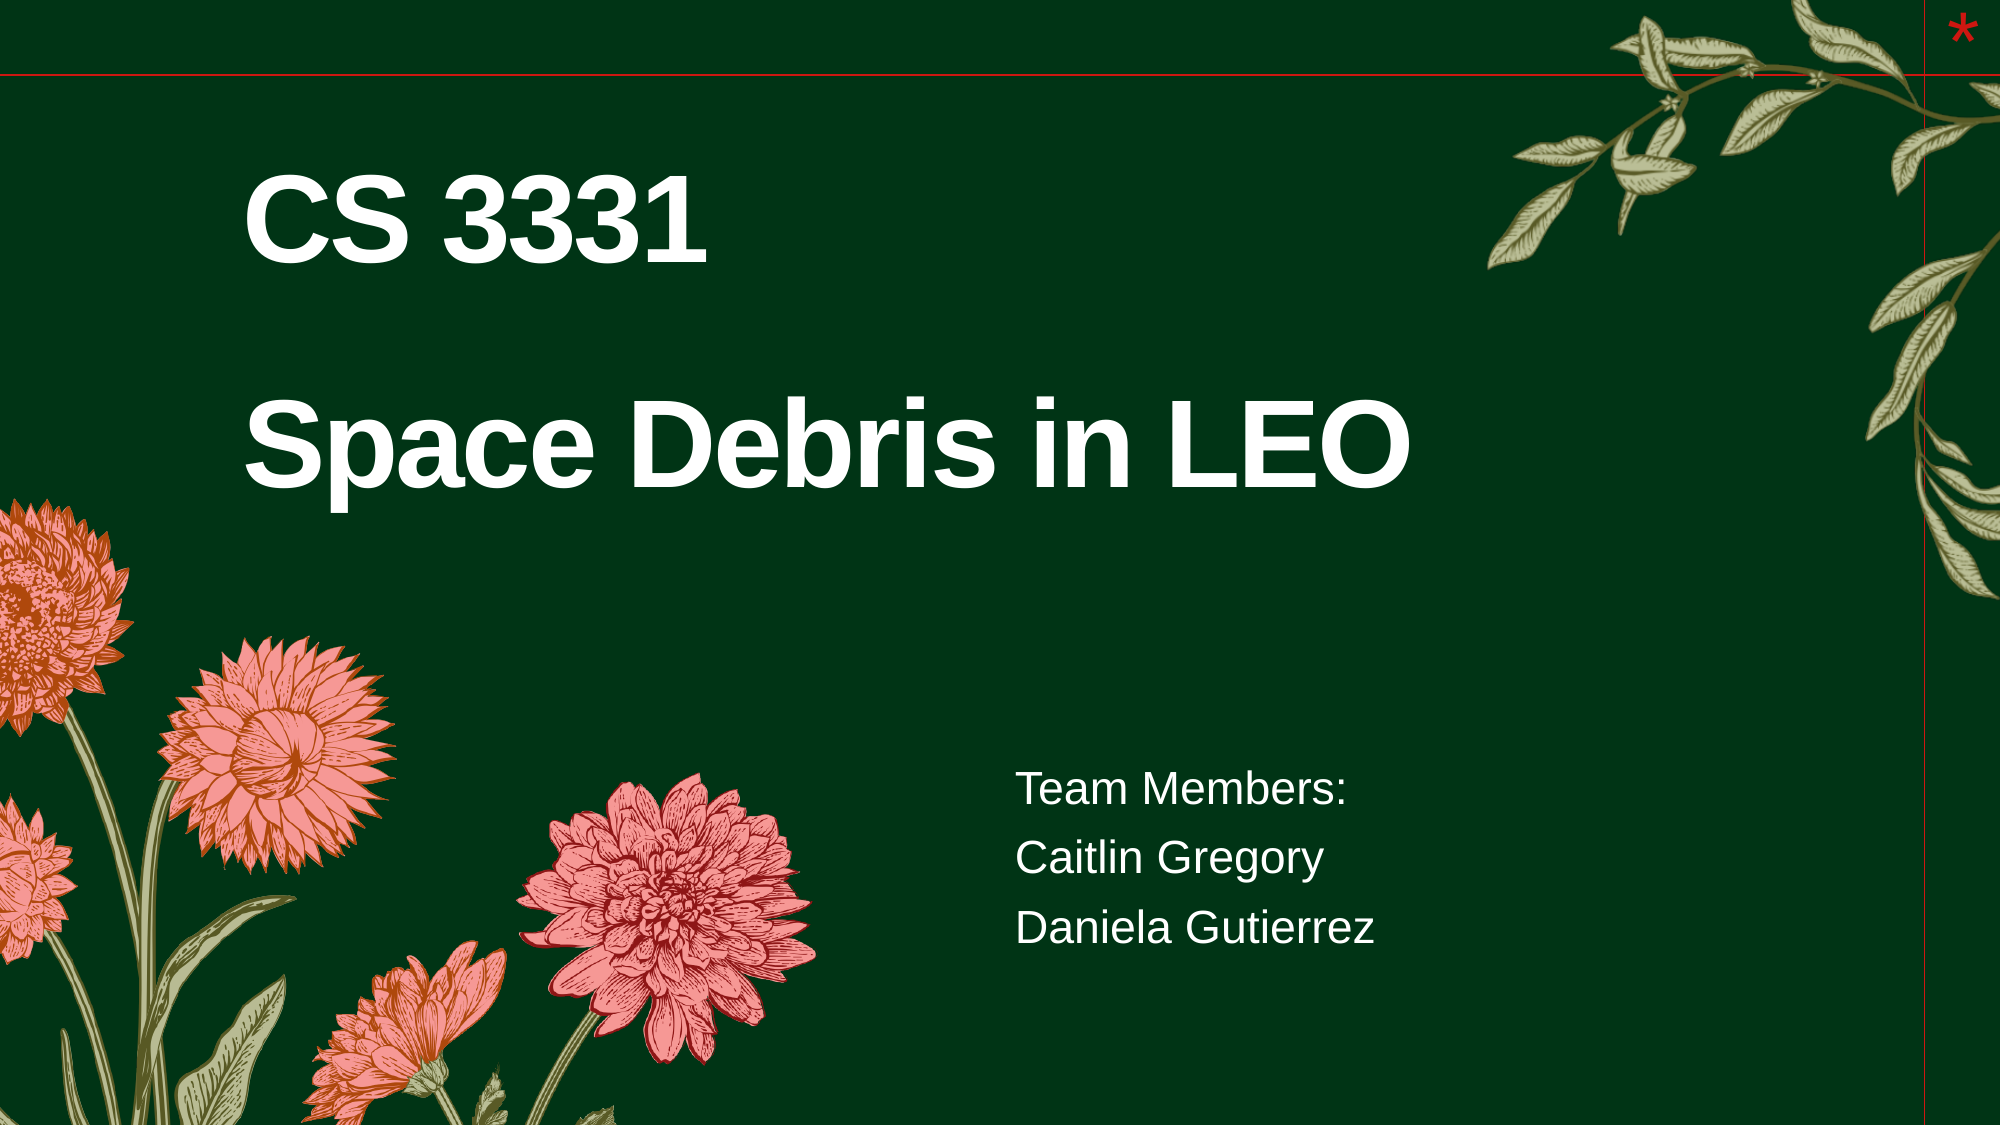

# CS 3331 Space Debris in LEO
Team Members:
Caitlin Gregory
Daniela Gutierrez